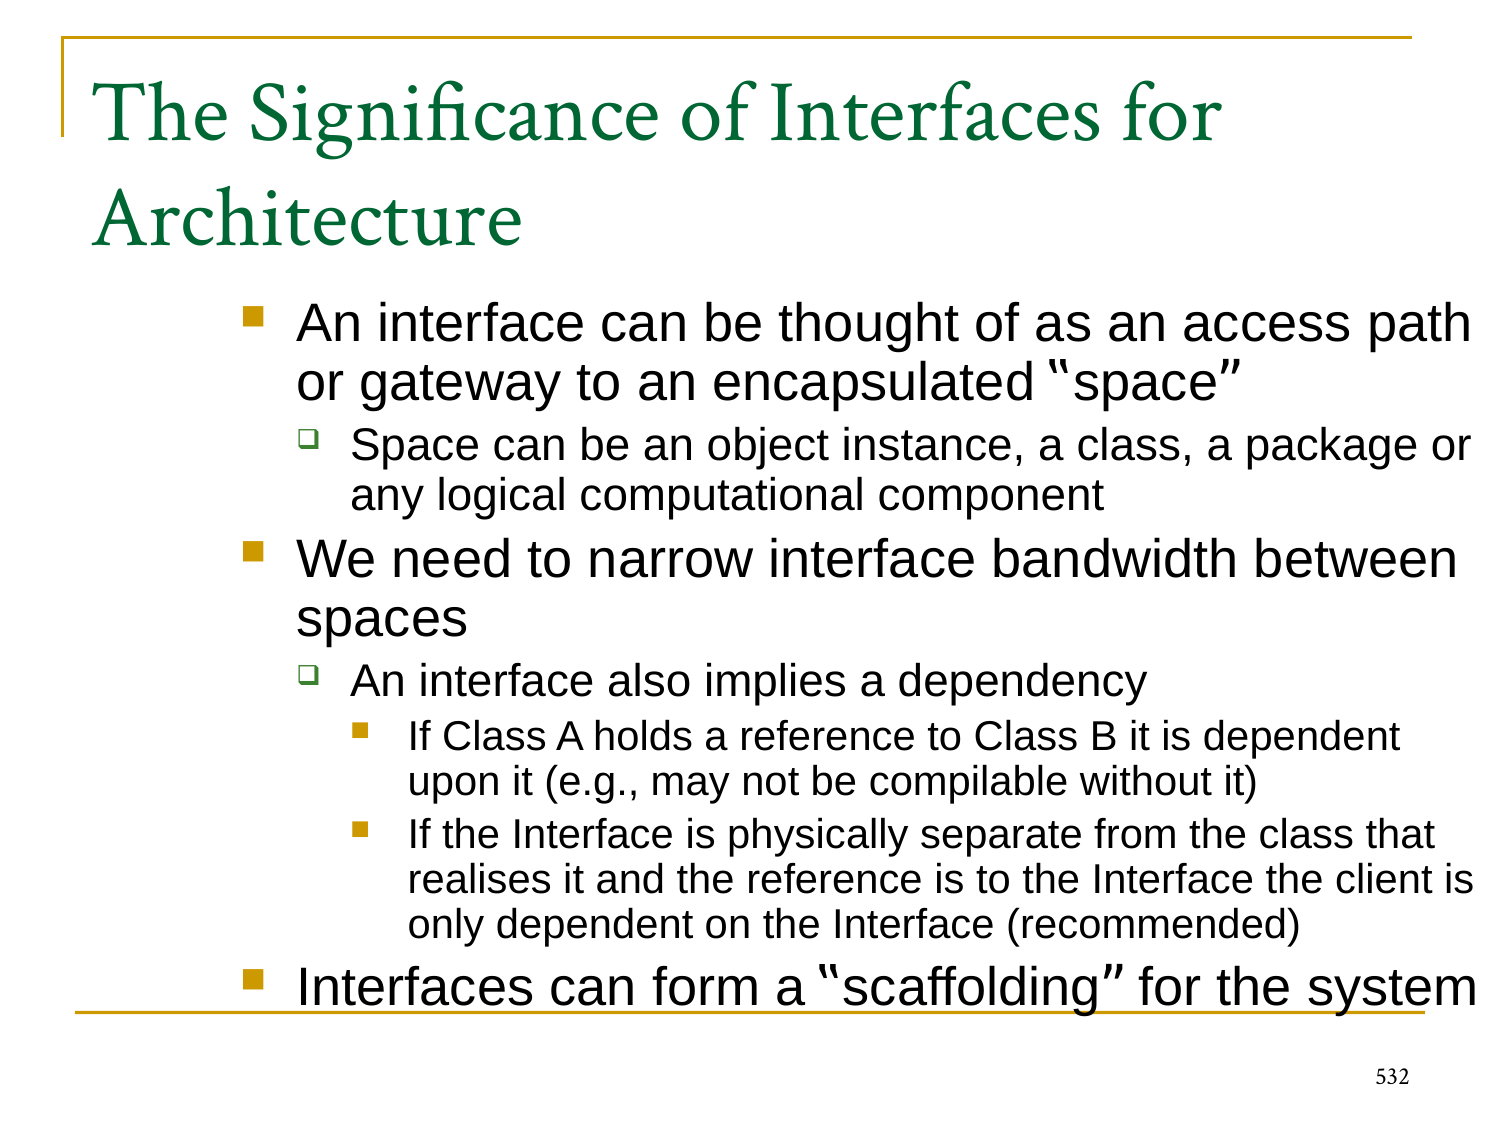

# The Significance of Interfaces for Architecture
An interface can be thought of as an access path or gateway to an encapsulated “space”
Space can be an object instance, a class, a package or any logical computational component
We need to narrow interface bandwidth between spaces
An interface also implies a dependency
If Class A holds a reference to Class B it is dependent upon it (e.g., may not be compilable without it)
If the Interface is physically separate from the class that realises it and the reference is to the Interface the client is only dependent on the Interface (recommended)
Interfaces can form a “scaffolding” for the system
532